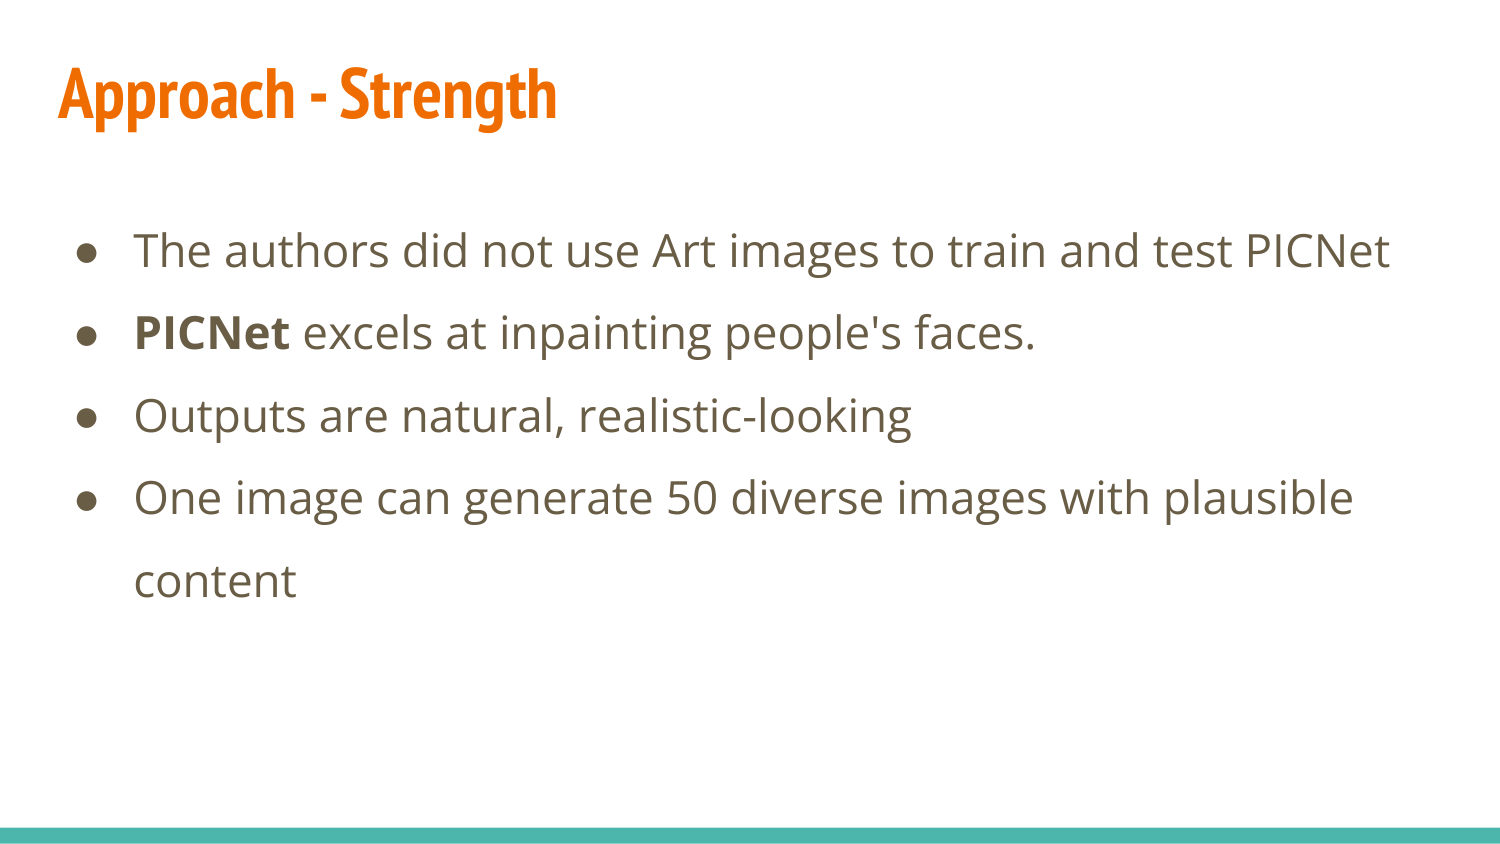

# Approach - Strength
The authors did not use Art images to train and test PICNet
PICNet excels at inpainting people's faces.
Outputs are natural, realistic-looking
One image can generate 50 diverse images with plausible content